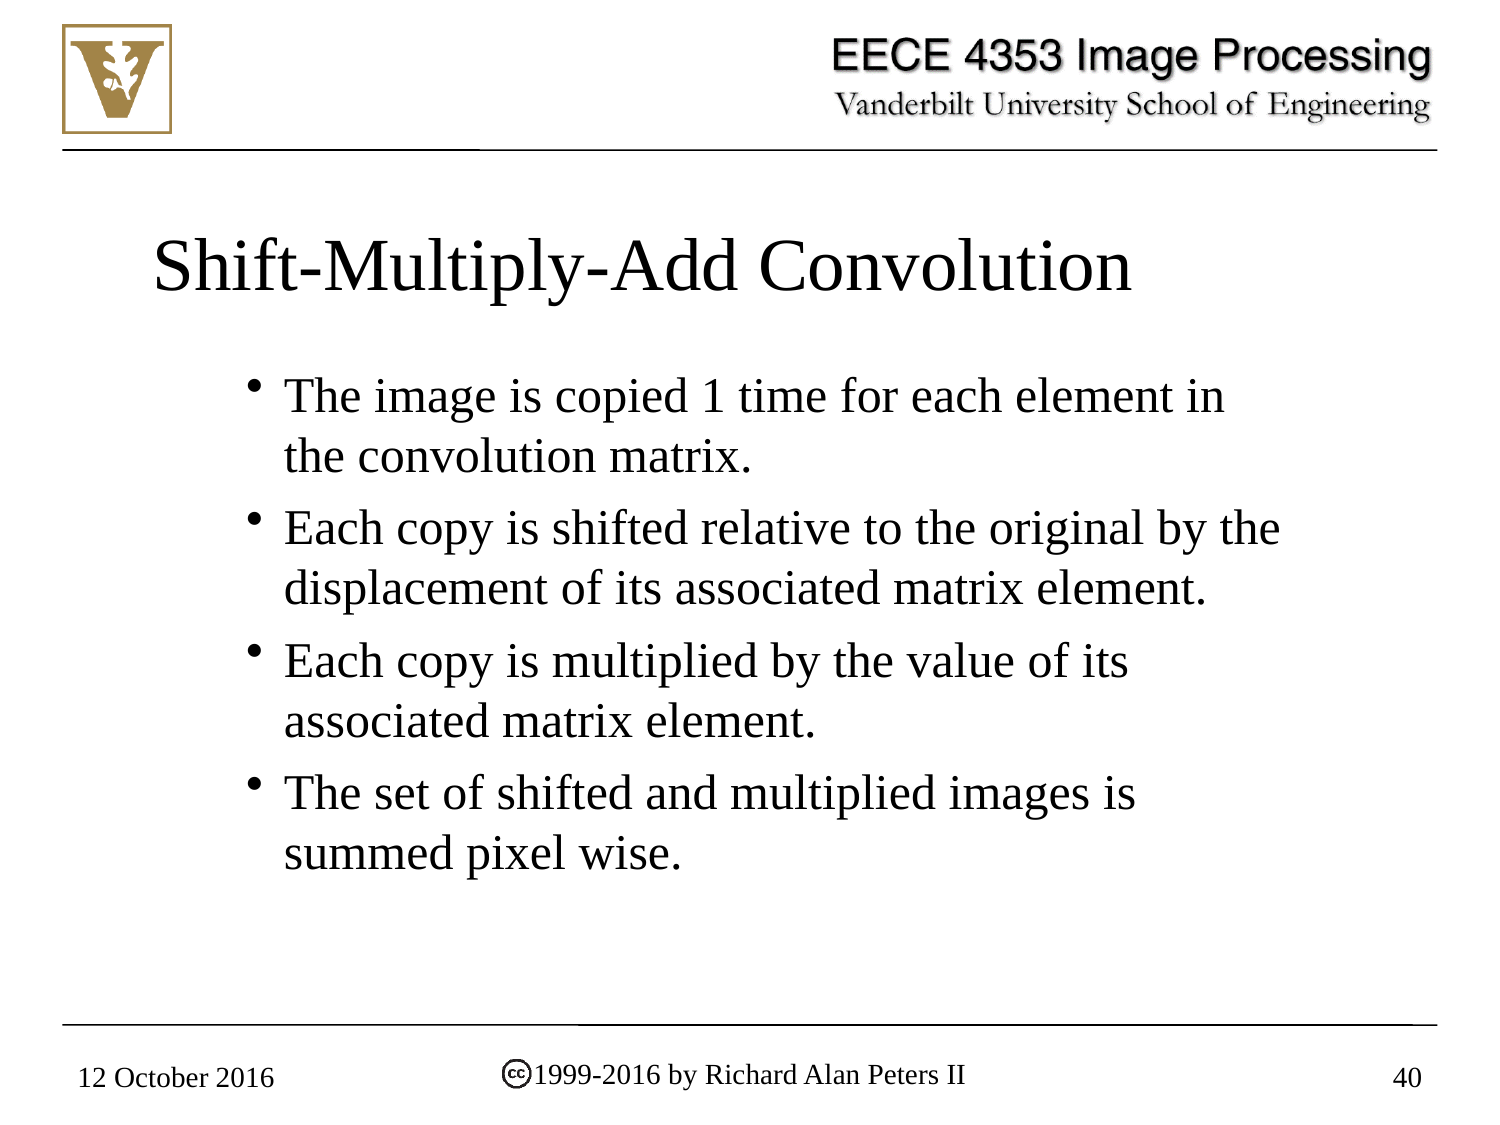

# Shift-Multiply-Add Convolution
The image is copied 1 time for each element in the convolution matrix.
Each copy is shifted relative to the original by the displacement of its associated matrix element.
Each copy is multiplied by the value of its associated matrix element.
The set of shifted and multiplied images is summed pixel wise.
1999-2016 by Richard Alan Peters II
12 October 2016
40